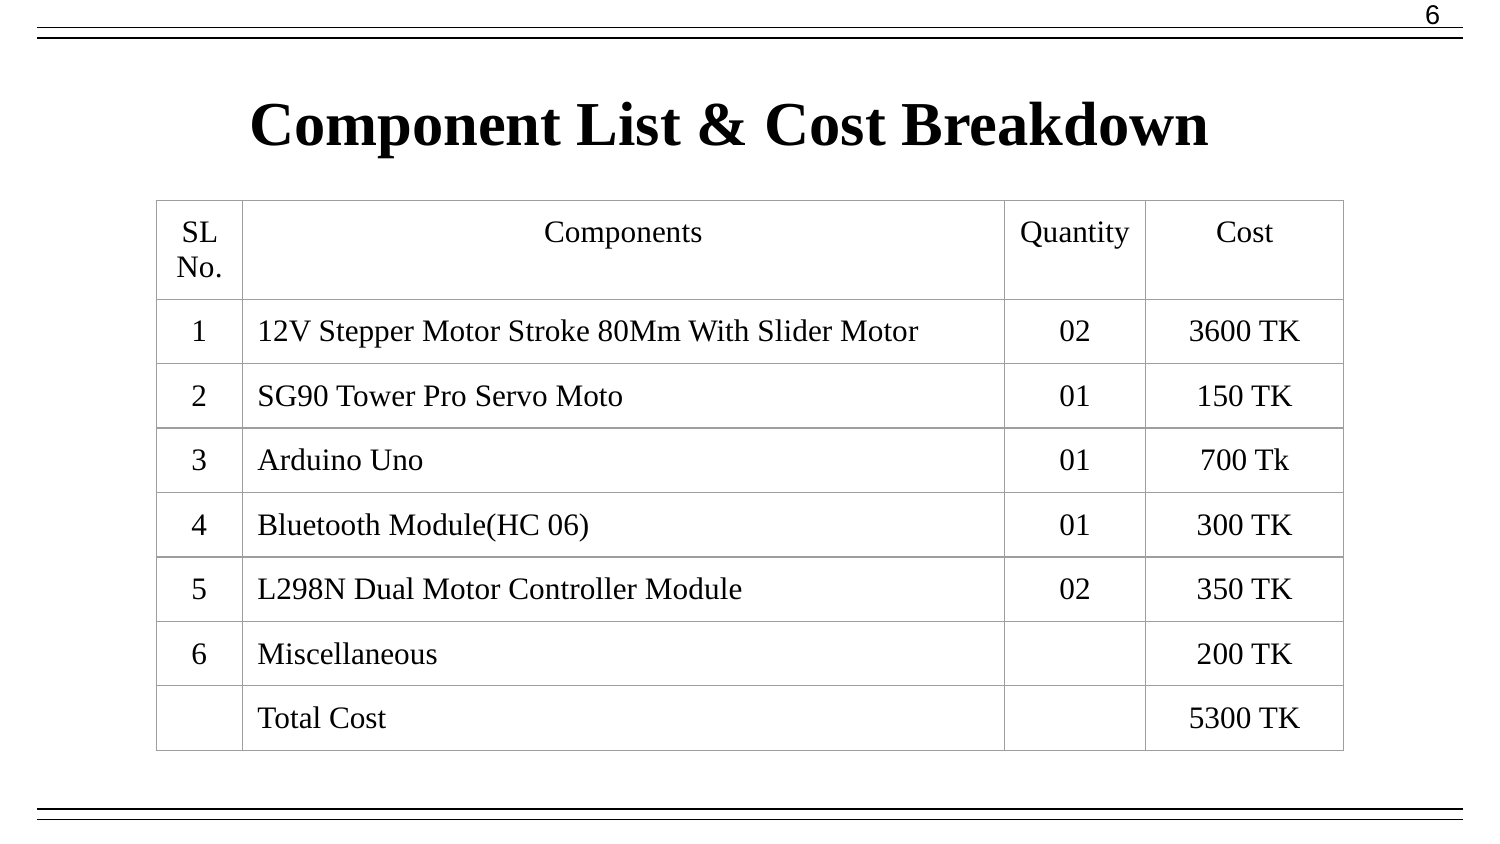

6
# Component List & Cost Breakdown
| SL No. | Components | Quantity | Cost |
| --- | --- | --- | --- |
| 1 | 12V Stepper Motor Stroke 80Mm With Slider Motor | 02 | 3600 TK |
| 2 | SG90 Tower Pro Servo Moto | 01 | 150 TK |
| 3 | Arduino Uno | 01 | 700 Tk |
| 4 | Bluetooth Module(HC 06) | 01 | 300 TK |
| 5 | L298N Dual Motor Controller Module | 02 | 350 TK |
| 6 | Miscellaneous |  | 200 TK |
|  | Total Cost |  | 5300 TK |